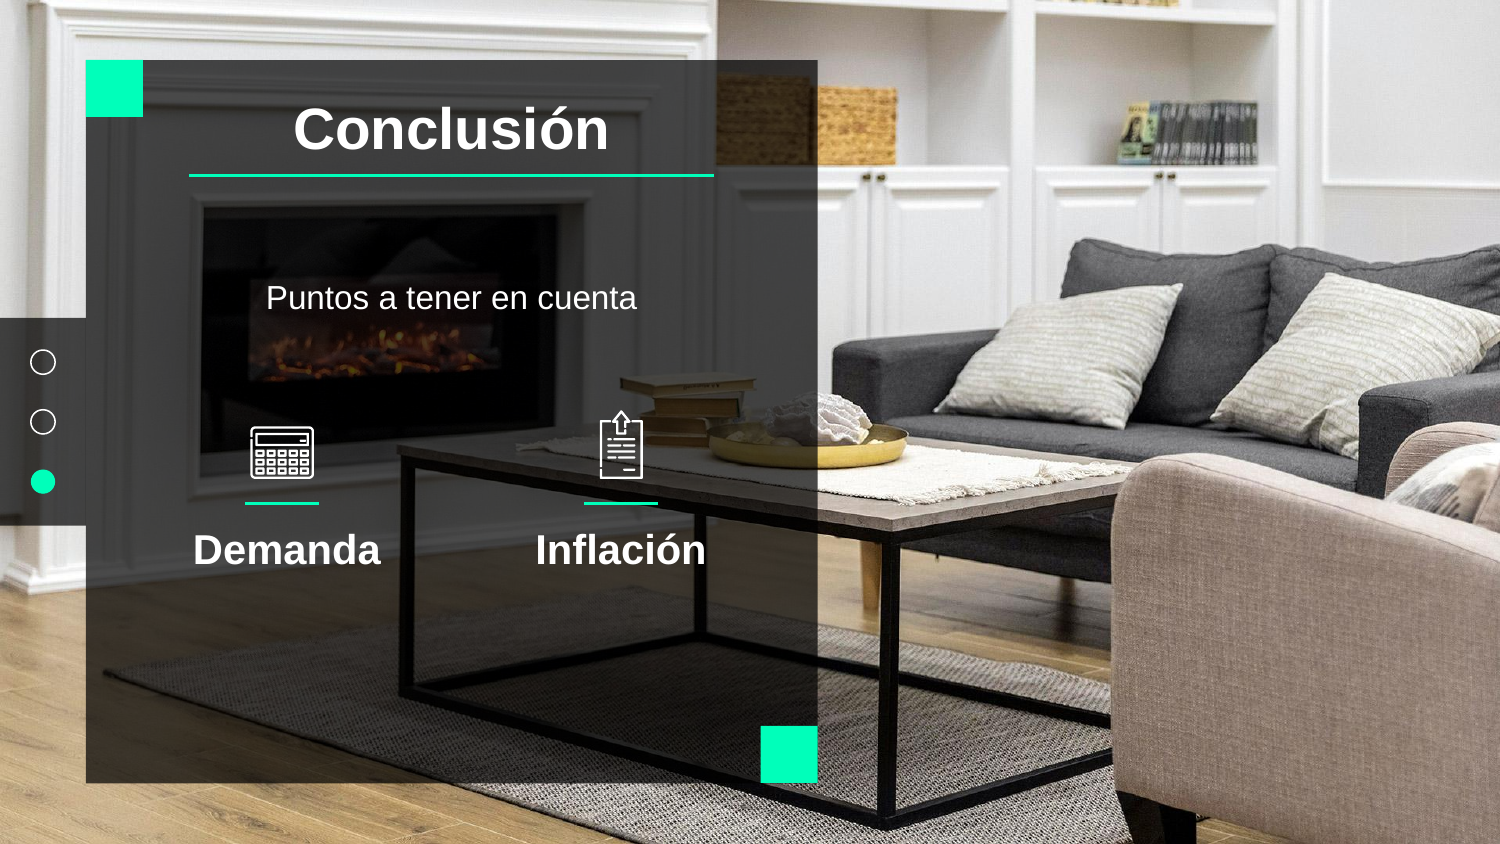

# Conclusión
Puntos a tener en cuenta

Demanda
Inflación